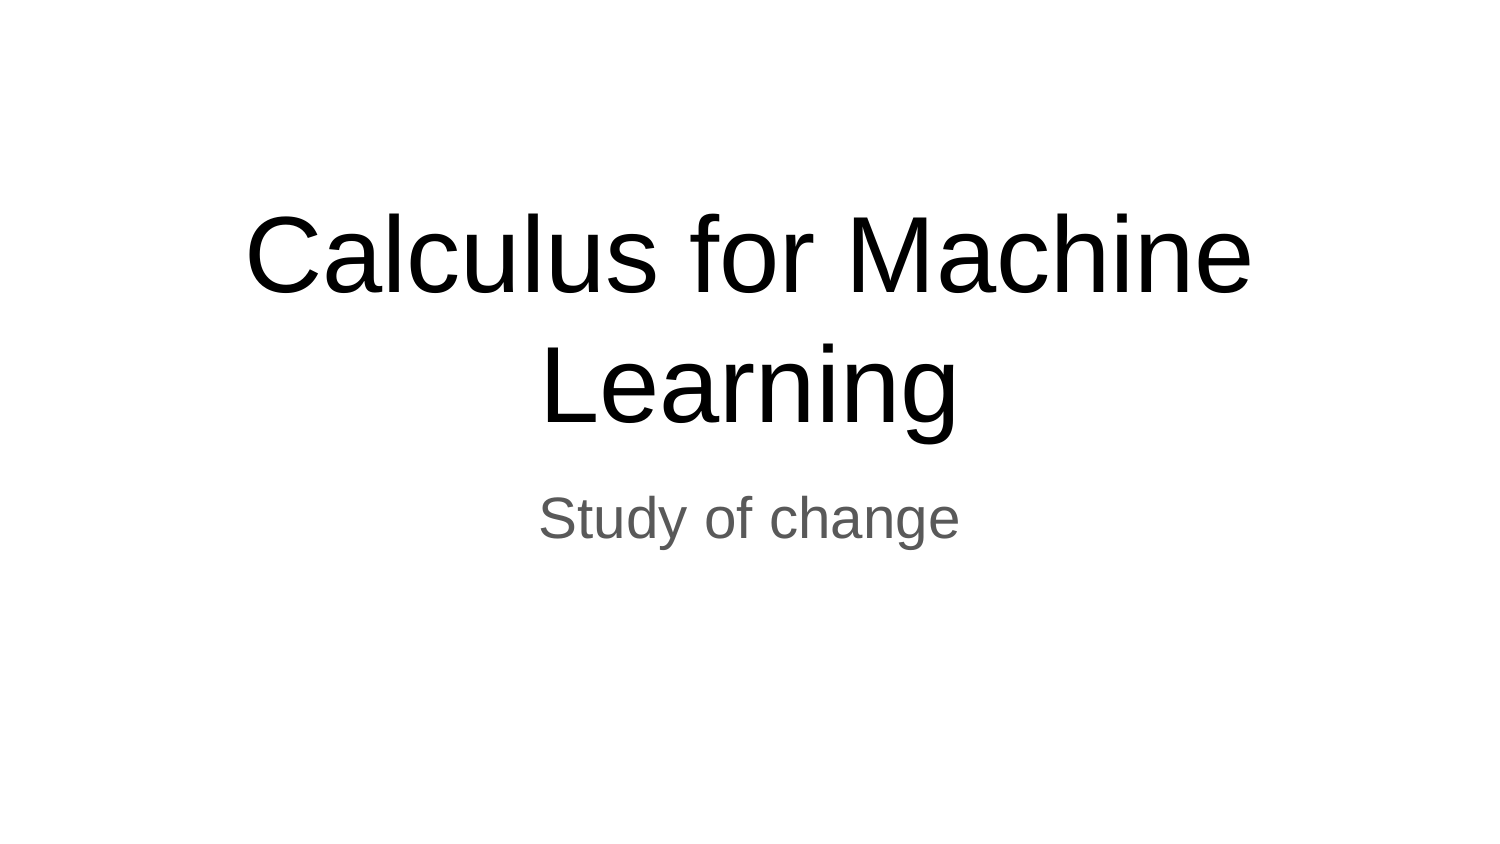

# Calculus for Machine Learning
Study of change